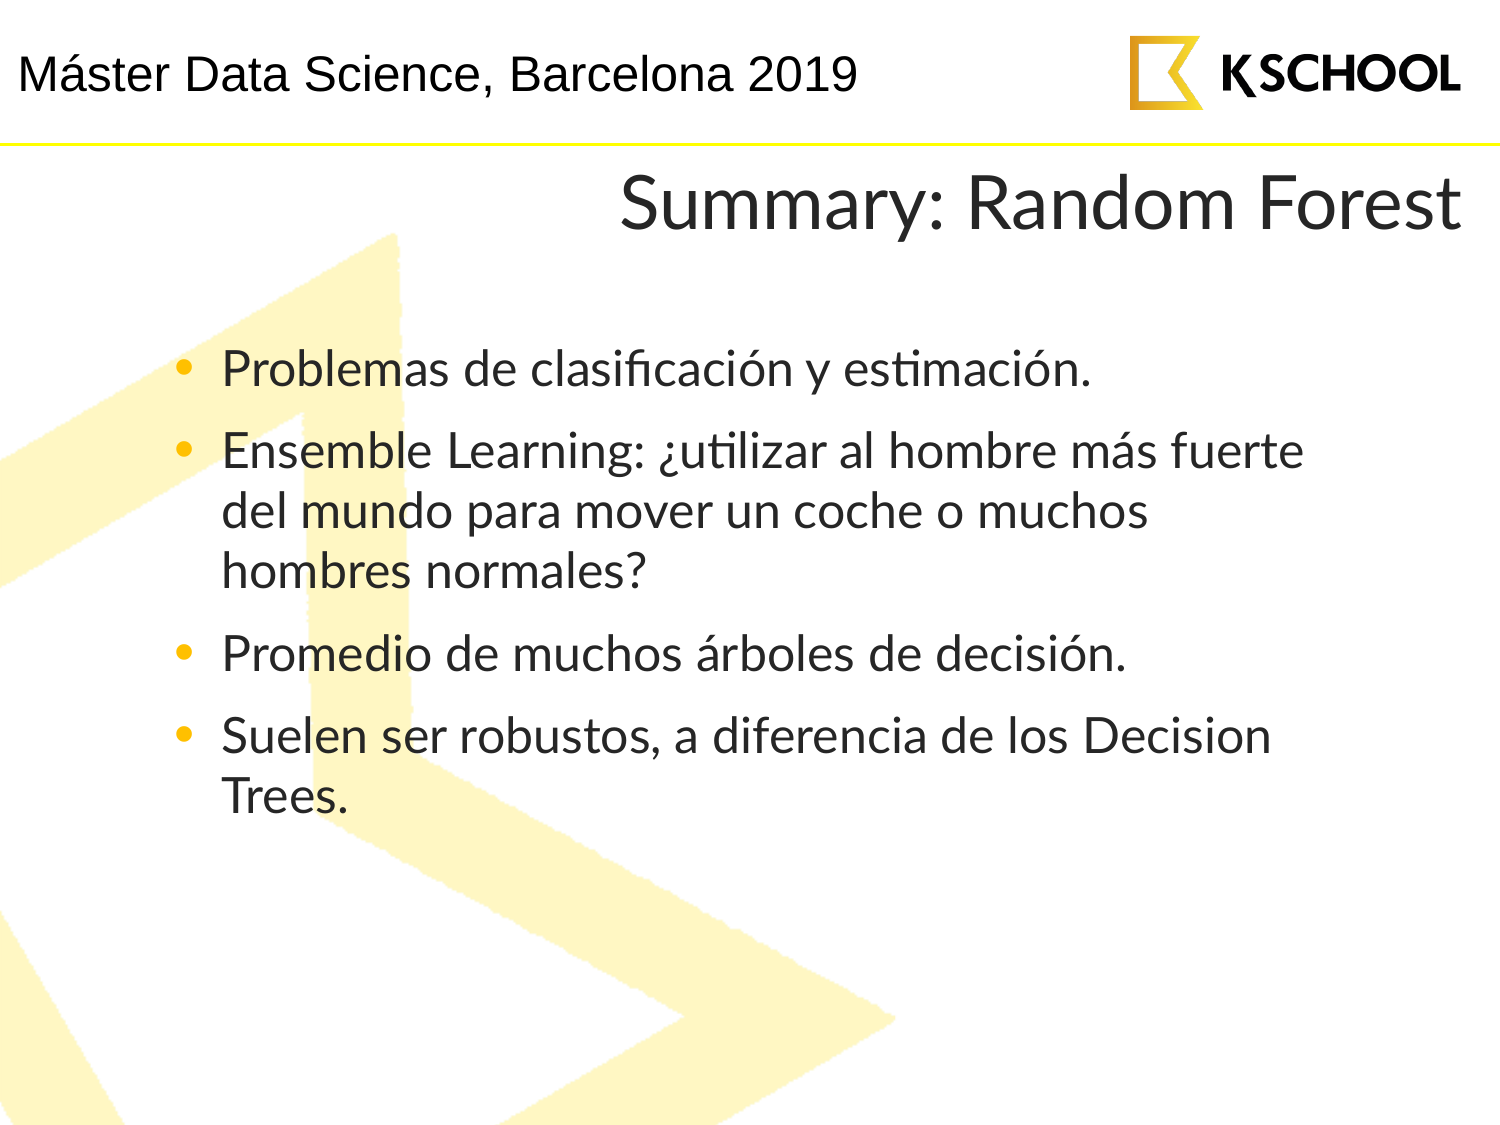

# Summary: Random Forest
Problemas de clasificación y estimación.
Ensemble Learning: ¿utilizar al hombre más fuerte del mundo para mover un coche o muchos hombres normales?
Promedio de muchos árboles de decisión.
Suelen ser robustos, a diferencia de los Decision Trees.